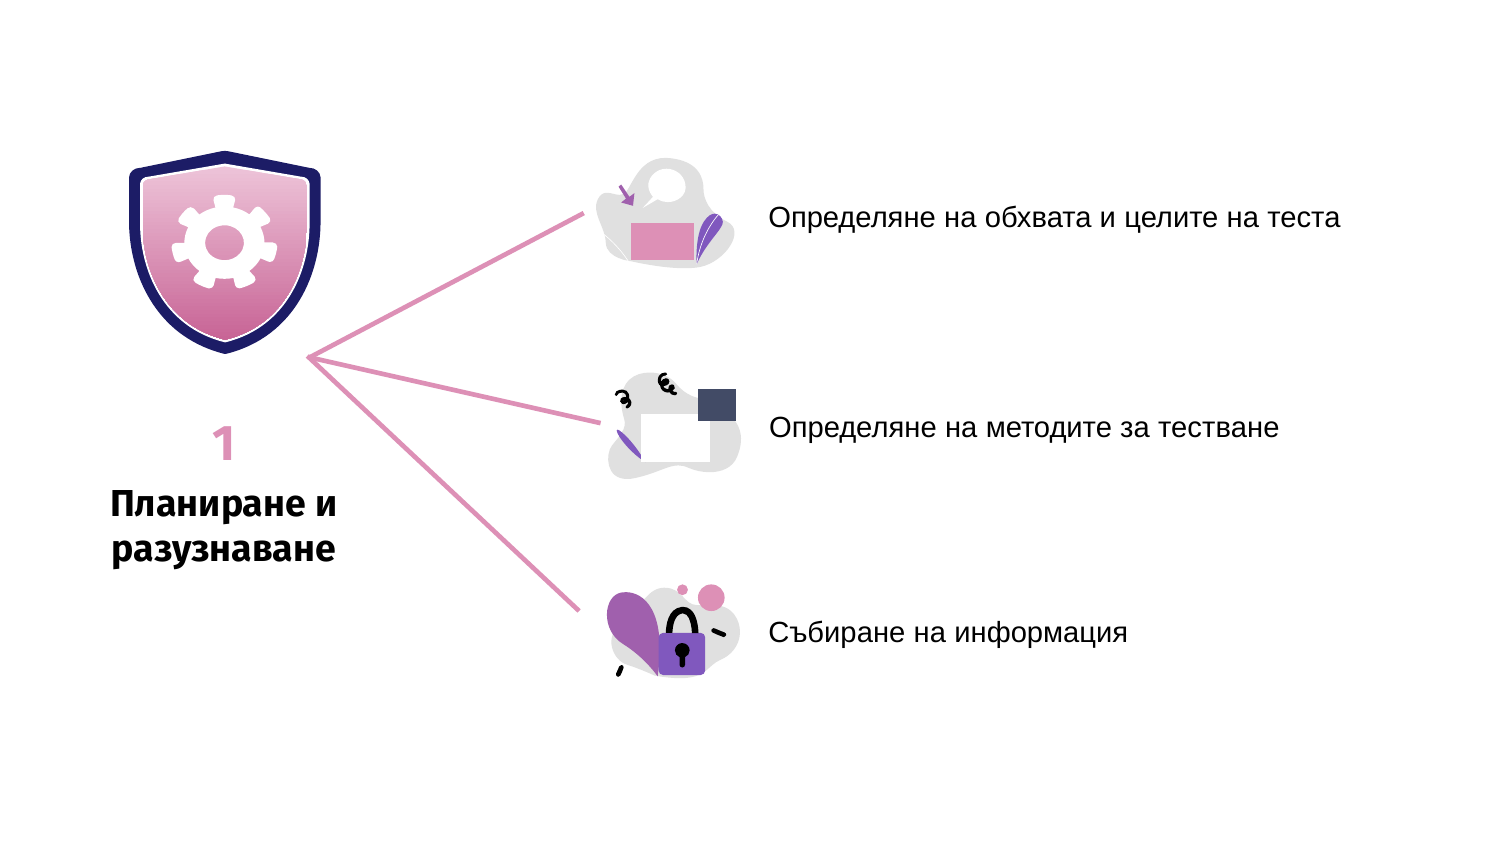

Определяне на обхвата и целите на теста

Определяне на методите за тестване
1
Планиране и разузнаване

Събиране на информация